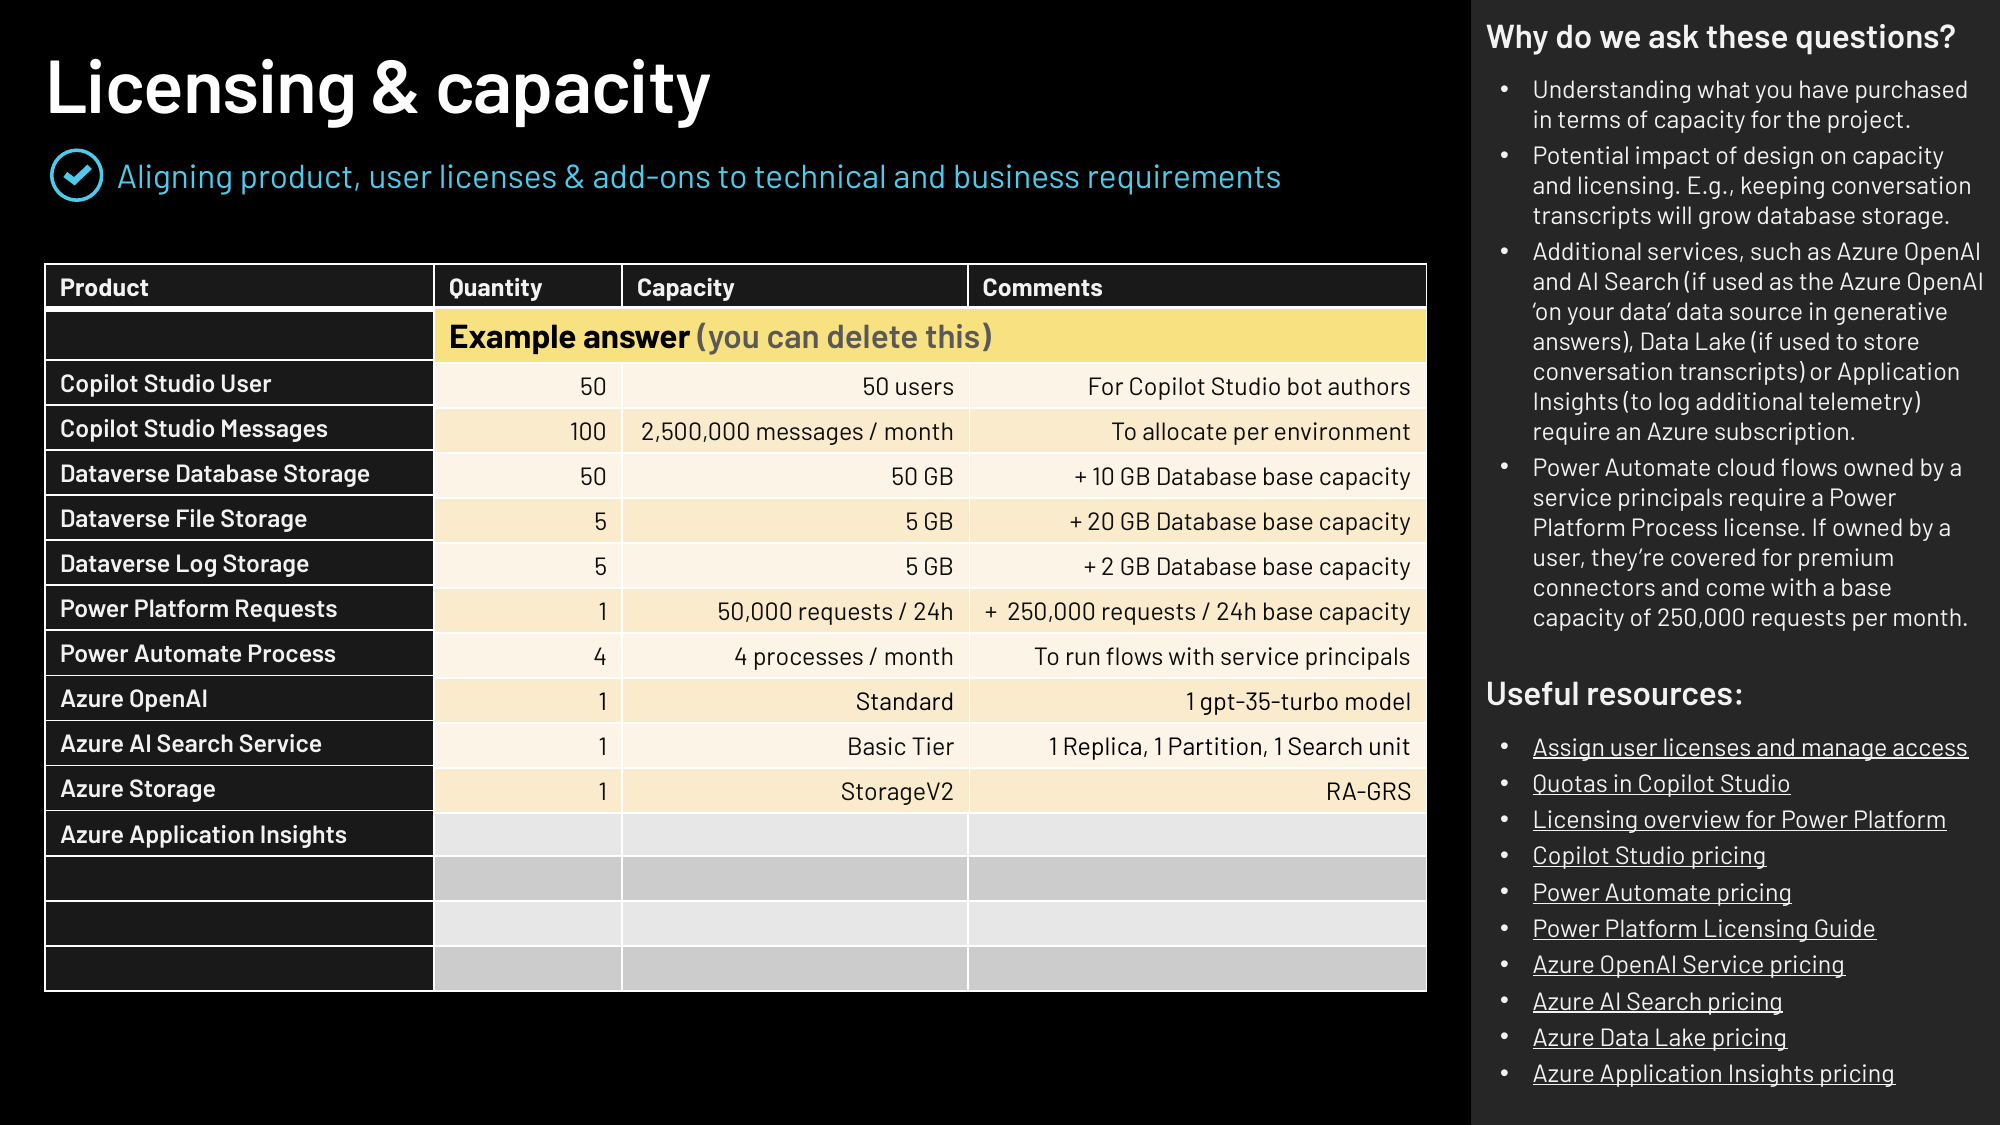

Why do we ask these questions?
Understanding what you have purchased in terms of capacity for the project.
Potential impact of design on capacity and licensing. E.g., keeping conversation transcripts will grow database storage.
Additional services, such as Azure OpenAI and AI Search (if used as the Azure OpenAI ‘on your data’ data source in generative answers), Data Lake (if used to store conversation transcripts) or Application Insights (to log additional telemetry) require an Azure subscription.
Power Automate cloud flows owned by a service principals require a Power Platform Process license. If owned by a user, they’re covered for premium connectors and come with a base capacity of 250,000 requests per month.

Useful resources:
Assign user licenses and manage access
Quotas in Copilot Studio
Licensing overview for Power Platform
Copilot Studio pricing
Power Automate pricing
Power Platform Licensing Guide
Azure OpenAI Service pricing
Azure AI Search pricing
Azure Data Lake pricing
Azure Application Insights pricing
Licensing & capacity
Aligning product, user licenses & add-ons to technical and business requirements
| Product | Quantity | Capacity | Comments |
| --- | --- | --- | --- |
|  |  |  |  |
| Copilot Studio User |  |  |  |
| Copilot Studio Messages |  |  |  |
| Dataverse Database Storage |  |  |  |
| Dataverse File Storage |  |  |  |
| Dataverse Log Storage |  |  |  |
| Power Platform Requests |  |  |  |
| Power Automate Process |  |  |  |
| Azure OpenAI | P1 |  |  |
| Azure AI Search Service |  |  |  |
| Azure Storage |  |  |  |
| Azure Application Insights |  |  |  |
|  |  |  |  |
|  |  |  |  |
|  |  |  |  |
| Example answer (you can delete this) |  |  |
| --- | --- | --- |
| 50 | 50 users | For Copilot Studio bot authors |
| 100 | 2,500,000 messages / month | To allocate per environment |
| 50 | 50 GB | + 10 GB Database base capacity |
| 5 | 5 GB | + 20 GB Database base capacity |
| 5 | 5 GB | + 2 GB Database base capacity |
| 1 | 50,000 requests / 24h | + 250,000 requests / 24h base capacity |
| 4 | 4 processes / month | To run flows with service principals |
| 1 | Standard | 1 gpt-35-turbo model |
| 1 | Basic Tier | 1 Replica, 1 Partition, 1 Search unit |
| 1 | StorageV2 | RA-GRS |